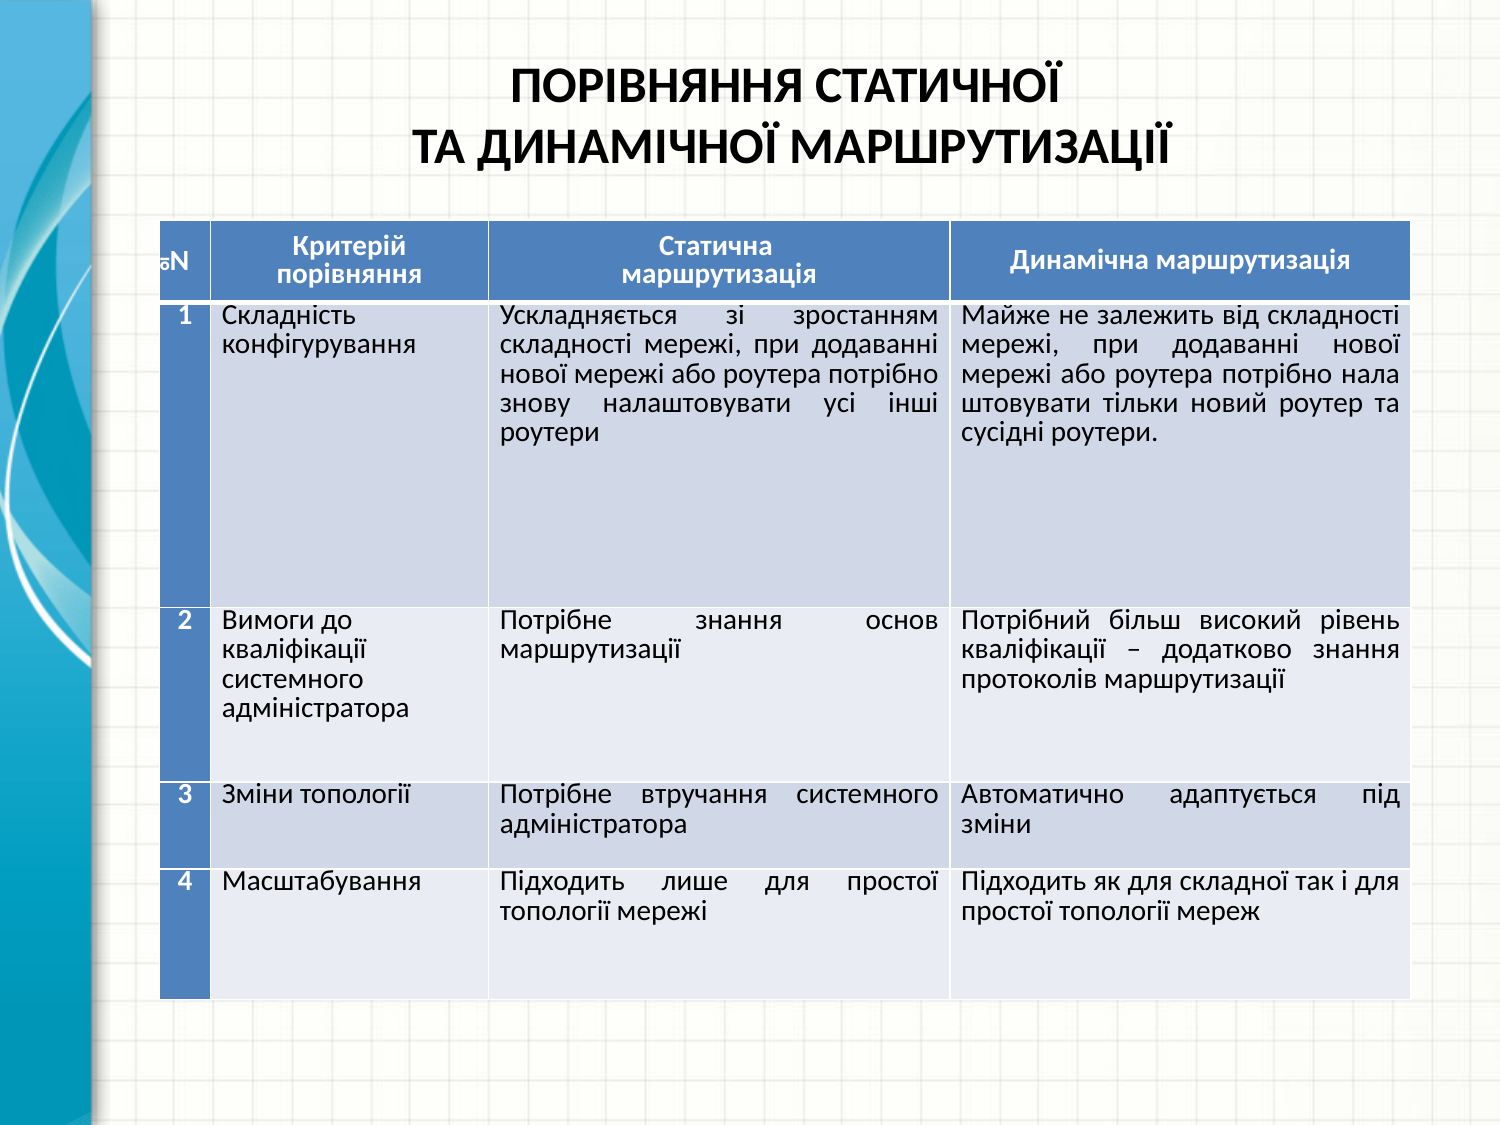

# ПОРІВНЯННЯ СТАТИЧНОЇ ТА ДИНАМІЧНОЇ МАРШРУТИЗАЦІЇ
| № | Критерій порівняння | Статична маршрутизація | Динамічна маршрутизація |
| --- | --- | --- | --- |
| 1 | Складність конфігурування | Ускладняється зі зро­станням складності мережі, при додаванні нової мережі або роутера потрібно знову налаштовувати усі інші роутери | Майже не залежить від складності мережі, при додаванні нової мережі або роутера потрібно нала­штовувати тільки новий роутер та сусідні роутери. |
| 2 | Вимоги до кваліфікації системного адміністратора | Потрібне знання основ маршрутизації | Потрібний більш високий рівень кваліфікації – дода­тково знання протоколів маршрутизації |
| 3 | Зміни топології | Потрібне втручання систе­много адміністратора | Автоматично адаптується під зміни |
| 4 | Масштабу­вання | Підходить лише для простої топології мережі | Підходить як для складної так і для простої топології мереж |